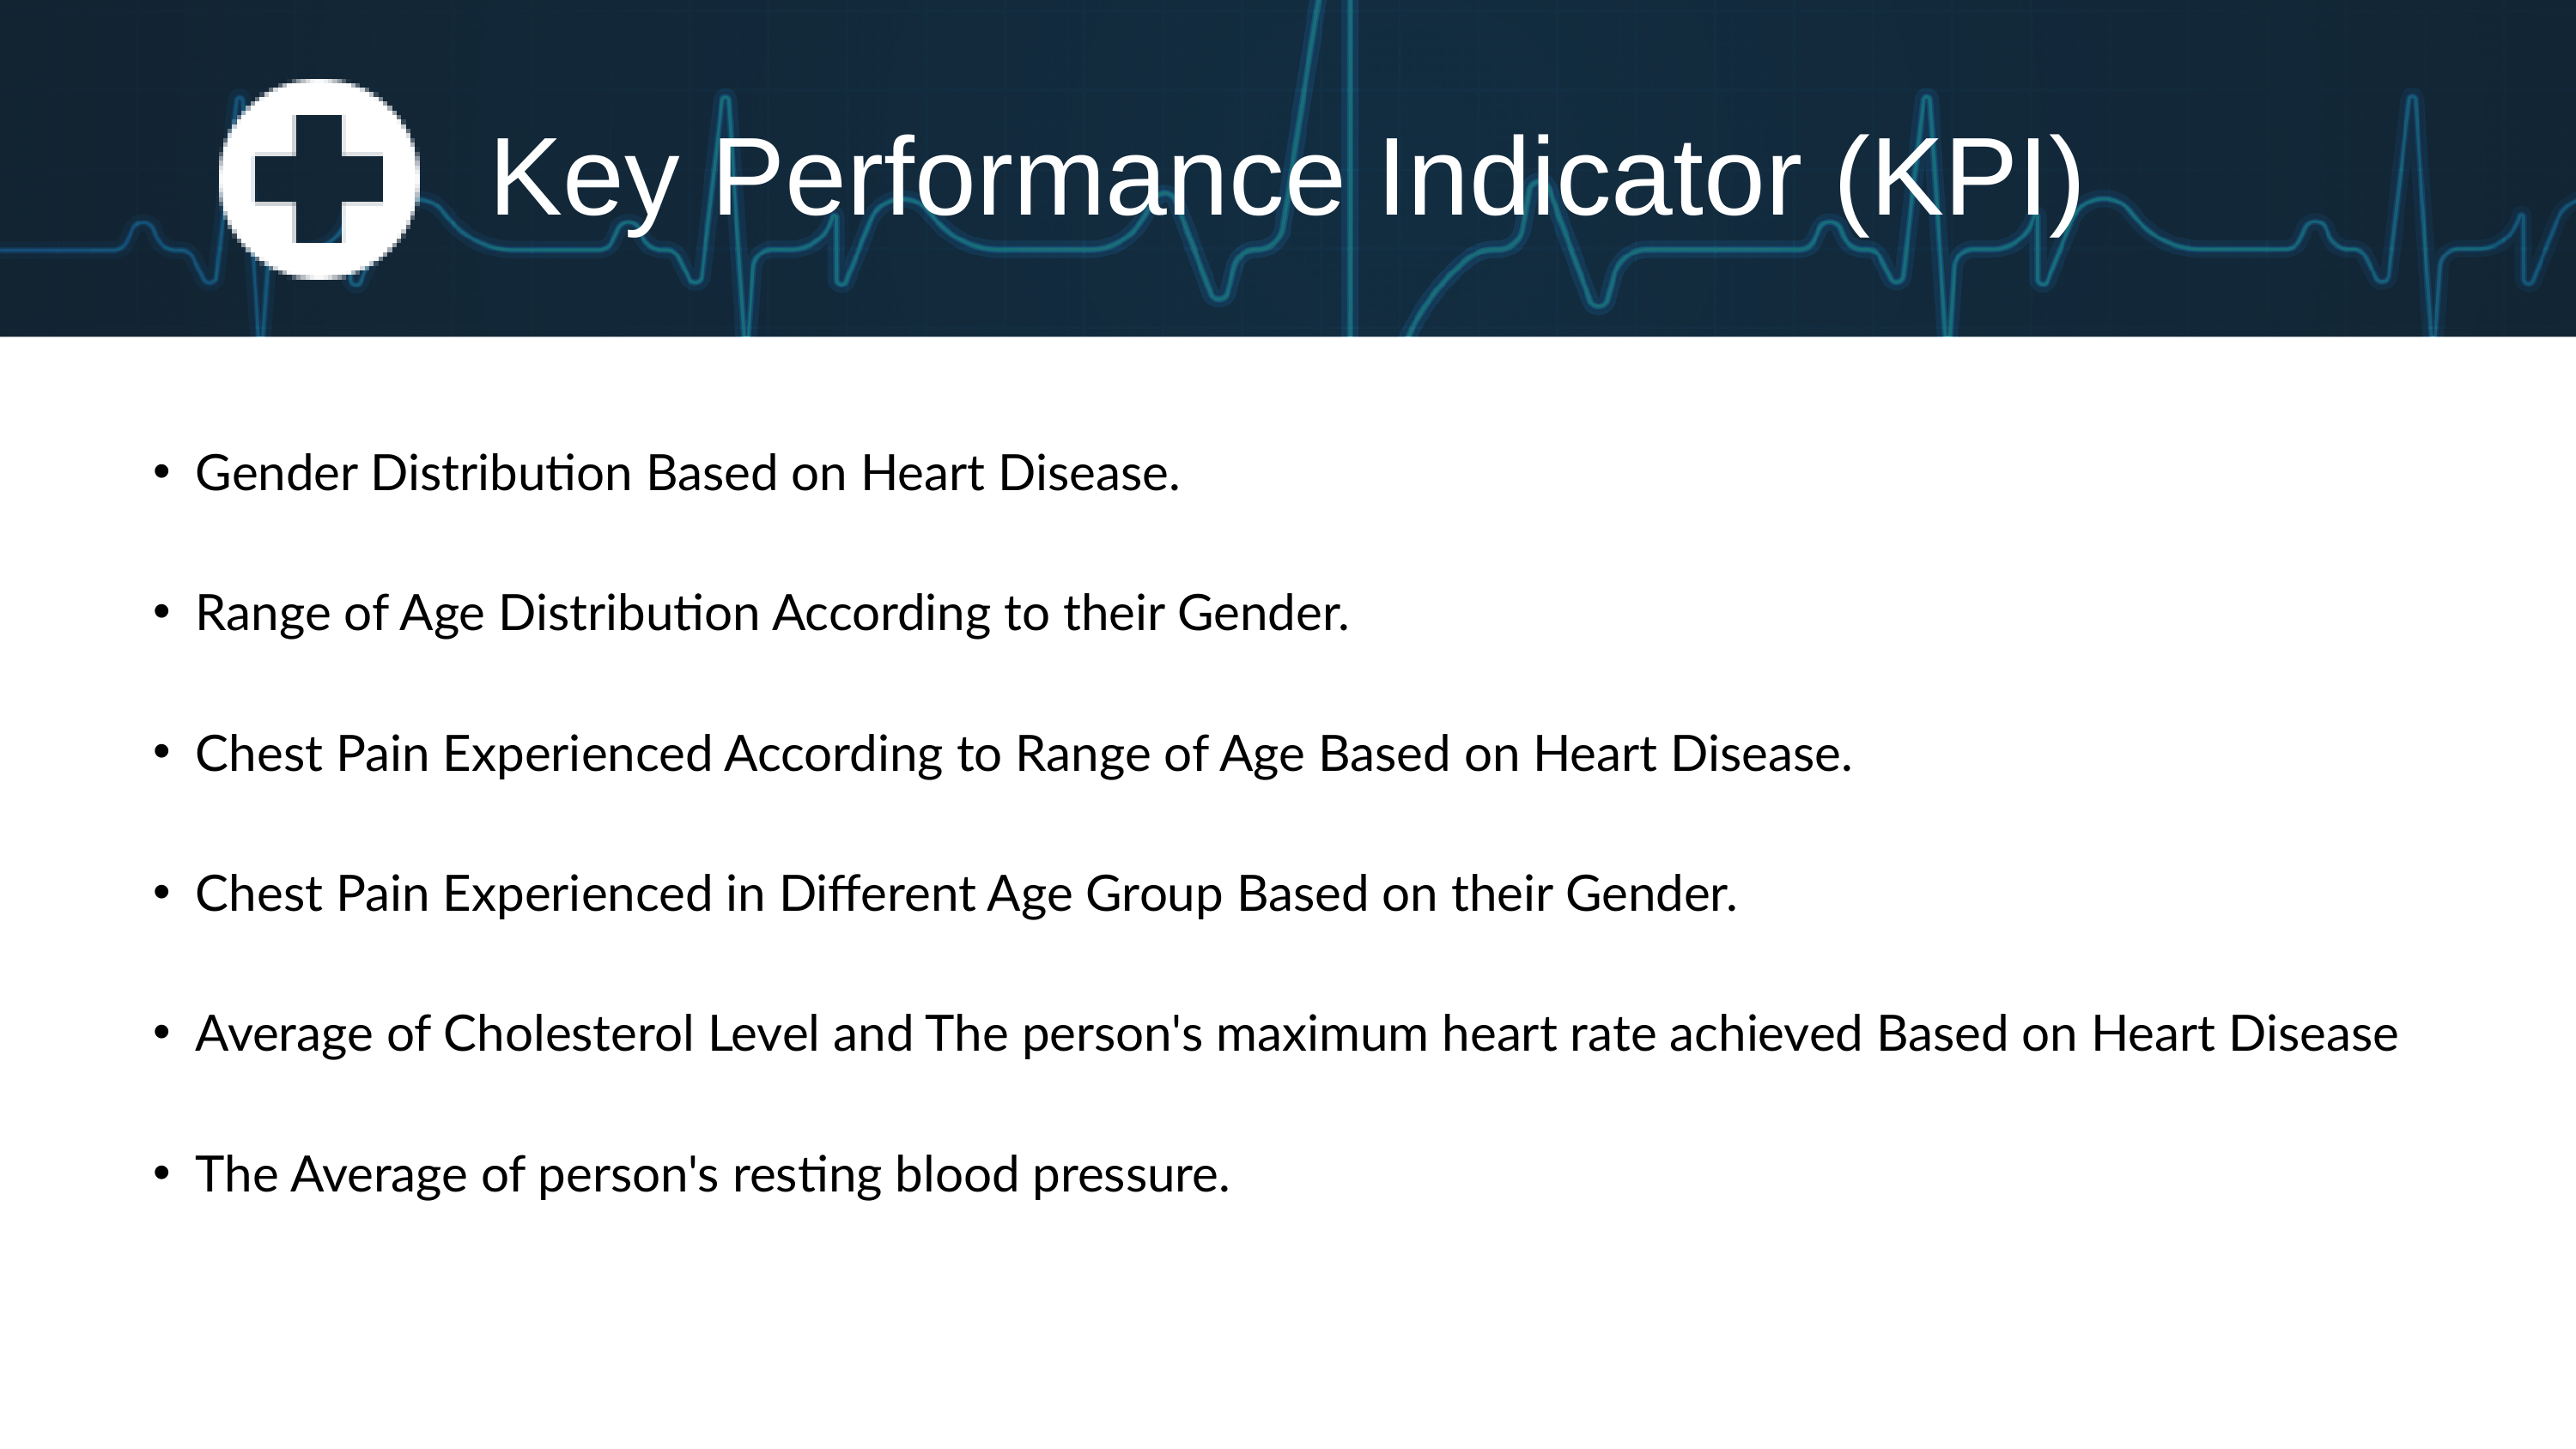

Key Performance Indicator (KPI)
Gender Distribution Based on Heart Disease.

Range of Age Distribution According to their Gender.

Chest Pain Experienced According to Range of Age Based on Heart Disease.

Chest Pain Experienced in Different Age Group Based on their Gender.

Average of Cholesterol Level and The person's maximum heart rate achieved Based on Heart Disease

The Average of person's resting blood pressure.